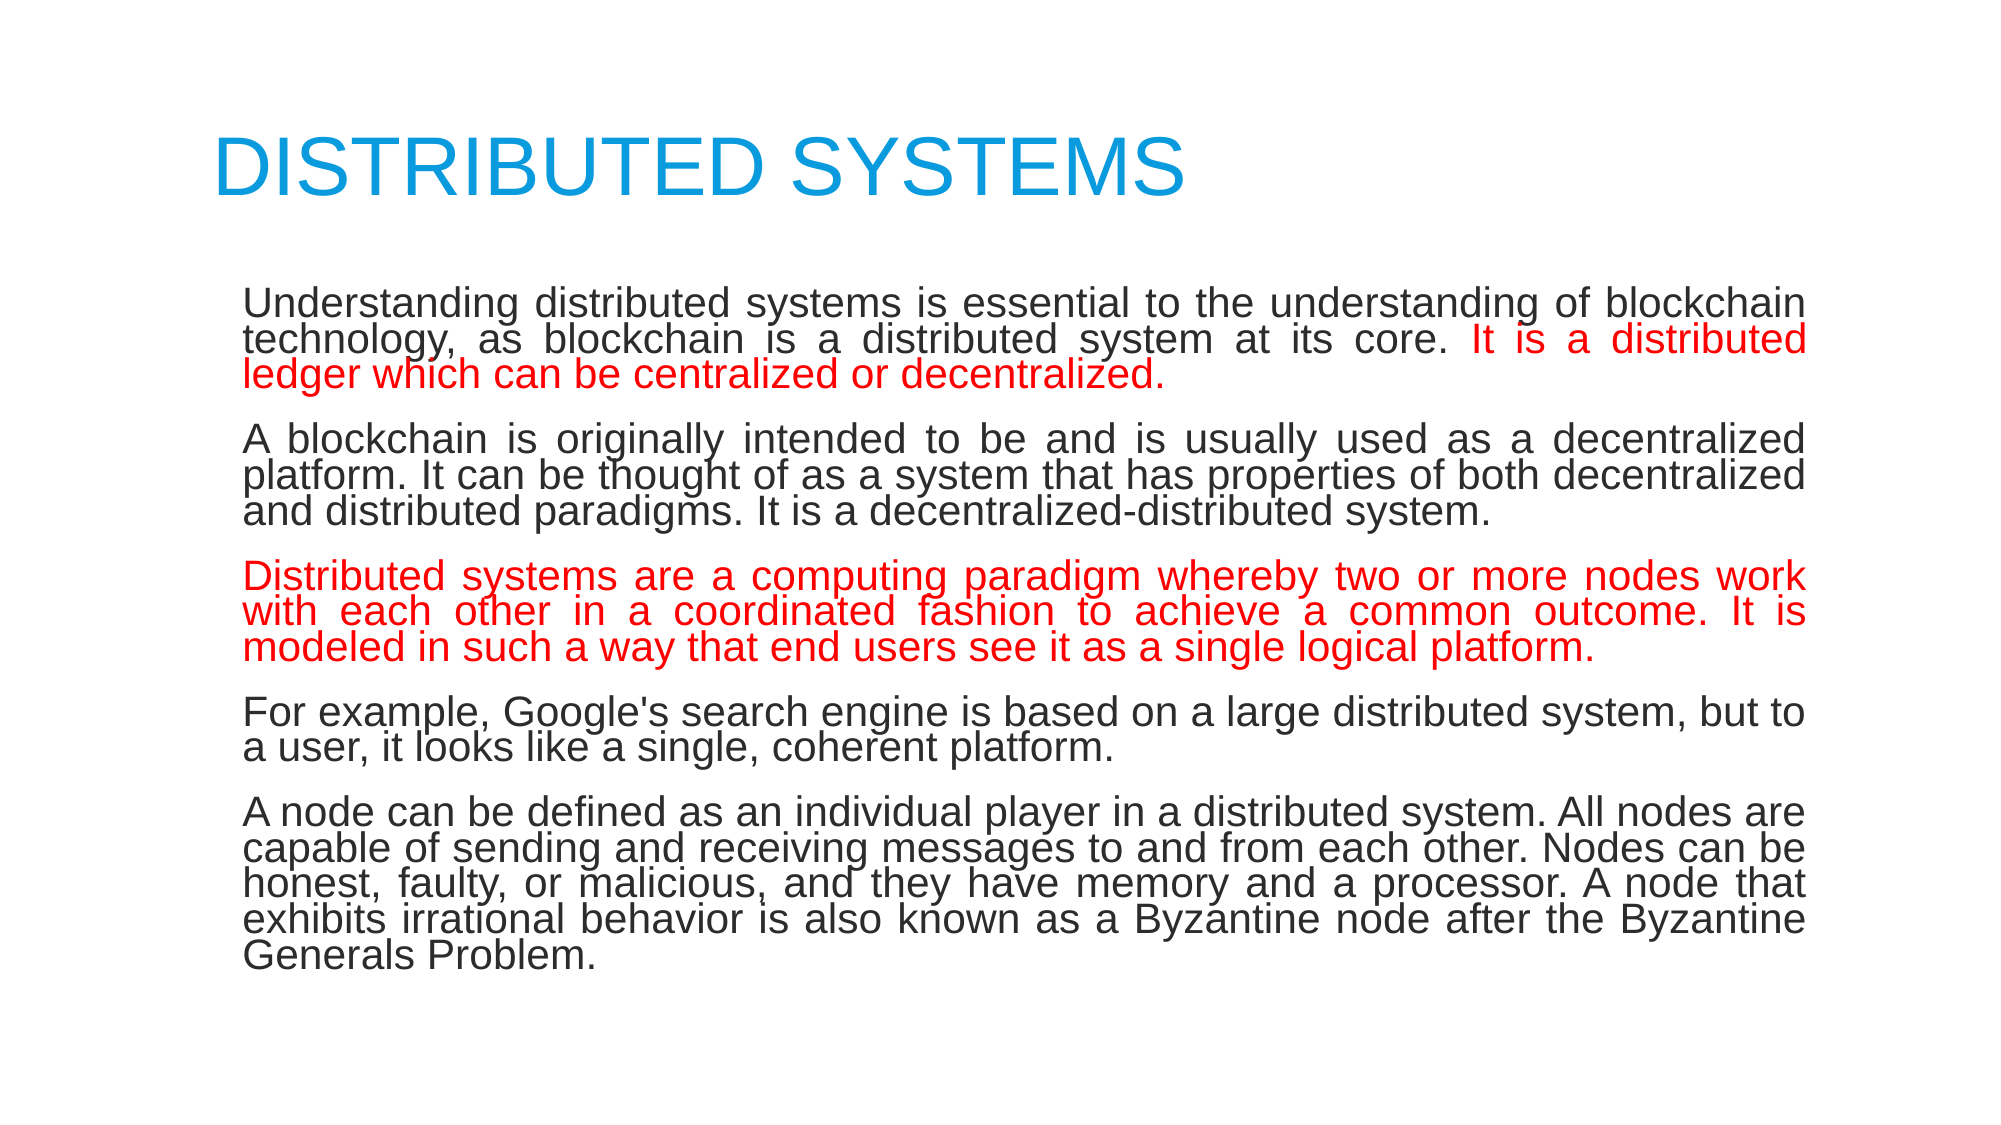

# DISTRIBUTED SYSTEMS
Distributed systems
Understanding distributed systems is essential to the understanding of blockchain technology, as blockchain is a distributed system at its core. It is a distributed ledger which can be centralized or decentralized.
A blockchain is originally intended to be and is usually used as a decentralized platform. It can be thought of as a system that has properties of both decentralized and distributed paradigms. It is a decentralized-distributed system.
Distributed systems are a computing paradigm whereby two or more nodes work with each other in a coordinated fashion to achieve a common outcome. It is modeled in such a way that end users see it as a single logical platform.
For example, Google's search engine is based on a large distributed system, but to a user, it looks like a single, coherent platform.
A node can be defined as an individual player in a distributed system. All nodes are capable of sending and receiving messages to and from each other. Nodes can be honest, faulty, or malicious, and they have memory and a processor. A node that exhibits irrational behavior is also known as a Byzantine node after the Byzantine Generals Problem.